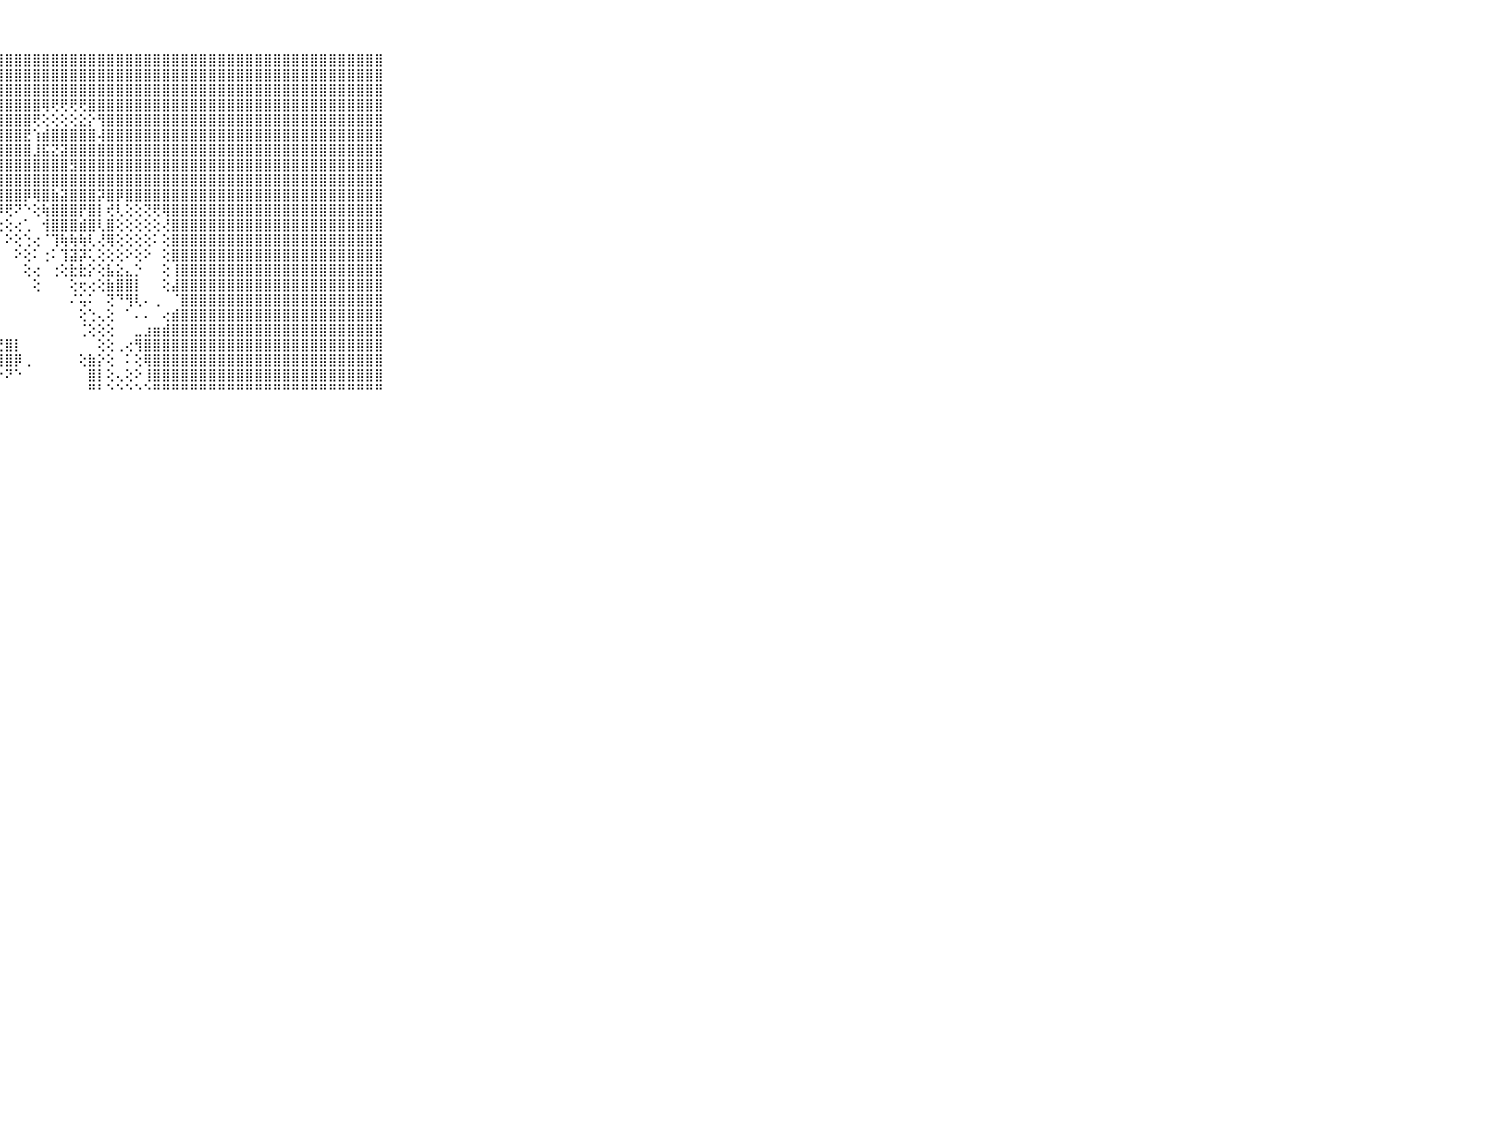

⠀⠀⠀⠀⠀⠀⠀⠀⠀⠀⠀⣿⣿⣿⣿⣿⣿⣿⣿⣿⣿⣿⣿⣿⣿⣿⣿⣿⣿⣿⣿⣿⣿⣿⣿⣿⣿⣿⣿⣿⣿⣿⣿⣿⣿⣿⣿⣿⣿⣿⣿⣿⣿⣿⣿⣿⣿⣿⣿⣿⣿⣿⣿⣿⣿⣿⣿⣿⣿⠀⠀⠀⠀⠀⠀⠀⠀⠀⠀⠀⠀
⠀⠀⠀⠀⠀⠀⠀⠀⠀⠀⠀⣿⣿⣿⣿⣿⣿⣿⣿⣿⣿⣿⣿⣿⣿⣿⣿⣿⣿⣿⣿⣿⣿⣿⣿⣿⣿⣿⣿⣿⣿⣿⣿⣿⣿⣿⣿⣿⣿⣿⣿⣿⣿⣿⣿⣿⣿⣿⣿⣿⣿⣿⣿⣿⣿⣿⣿⣿⣿⠀⠀⠀⠀⠀⠀⠀⠀⠀⠀⠀⠀
⠀⠀⠀⠀⠀⠀⠀⠀⠀⠀⠀⣿⣿⣿⣿⣿⣿⣿⣿⣿⣿⣿⣿⣿⣿⣿⣿⣿⣿⣿⣿⣿⣿⣿⣿⣿⣿⣿⣿⣿⣿⣿⣿⣿⣿⣿⣿⣿⣿⣿⣿⣿⣿⣿⣿⣿⣿⣿⣿⣿⣿⣿⣿⣿⣿⣿⣿⣿⣿⠀⠀⠀⠀⠀⠀⠀⠀⠀⠀⠀⠀
⠀⠀⠀⠀⠀⠀⠀⠀⠀⠀⠀⣿⣿⣿⣿⣿⣿⣿⣿⣿⣿⣿⣿⣿⣿⣿⣿⣿⣿⣿⣿⣿⢿⢟⢟⢟⢟⣿⣿⣿⣿⣿⣿⣿⣿⣿⣿⣿⣿⣿⣿⣿⣿⣿⣿⣿⣿⣿⣿⣿⣿⣿⣿⣿⣿⣿⣿⣿⣿⠀⠀⠀⠀⠀⠀⠀⠀⠀⠀⠀⠀
⠀⠀⠀⠀⠀⠀⠀⠀⠀⠀⠀⣿⣿⣿⣿⣿⣿⣿⣿⣿⣿⣿⣿⣿⣿⣿⣿⣿⣿⣿⣿⢟⢕⢕⢕⢕⣕⡕⢻⣿⣿⣿⣿⣿⣿⣿⣿⣿⣿⣿⣿⣿⣿⣿⣿⣿⣿⣿⣿⣿⣿⣿⣿⣿⣿⣿⣿⣿⣿⠀⠀⠀⠀⠀⠀⠀⠀⠀⠀⠀⠀
⠀⠀⠀⠀⠀⠀⠀⠀⠀⠀⠀⣿⣿⣿⣿⣿⣿⣿⣿⣿⣿⣿⣿⣿⣿⣿⣿⣿⣿⣿⣟⢱⣾⣿⣿⣿⣿⣿⢼⣿⣿⣿⣿⣿⣿⣿⣿⣿⣿⣿⣿⣿⣿⣿⣿⣿⣿⣿⣿⣿⣿⣿⣿⣿⣿⣿⣿⣿⣿⠀⠀⠀⠀⠀⠀⠀⠀⠀⠀⠀⠀
⠀⠀⠀⠀⠀⠀⠀⠀⠀⠀⠀⣿⣿⣿⣿⣿⣿⣿⣿⣿⣿⣿⣿⣿⣿⣿⣿⣿⣿⣿⣿⣸⣯⣝⣽⣿⣿⣿⣿⣿⣿⣿⣿⣿⣿⣿⣿⣿⣿⣿⣿⣿⣿⣿⣿⣿⣿⣿⣿⣿⣿⣿⣿⣿⣿⣿⣿⣿⣿⠀⠀⠀⠀⠀⠀⠀⠀⠀⠀⠀⠀
⠀⠀⠀⠀⠀⠀⠀⠀⠀⠀⠀⣿⣿⣿⣿⣿⣿⣿⣿⣿⣿⣿⣿⣿⣿⣿⣿⣿⣿⣿⣿⣿⣿⣿⣿⣻⣿⣿⣿⣿⣿⣿⣿⣿⣿⣿⣿⣿⣿⣿⣿⣿⣿⣿⣿⣿⣿⣿⣿⣿⣿⣿⣿⣿⣿⣿⣿⣿⣿⠀⠀⠀⠀⠀⠀⠀⠀⠀⠀⠀⠀
⠀⠀⠀⠀⠀⠀⠀⠀⠀⠀⠀⣿⣿⣿⣿⣿⣿⣿⣿⣿⣿⣿⣿⣿⣿⣿⣿⣿⣿⣿⣿⣿⣿⣿⣿⣿⣿⣿⣿⣿⣿⣿⣿⣿⣿⣿⣿⣿⣿⣿⣿⣿⣿⣿⣿⣿⣿⣿⣿⣿⣿⣿⣿⣿⣿⣿⣿⣿⣿⠀⠀⠀⠀⠀⠀⠀⠀⠀⠀⠀⠀
⠀⠀⠀⠀⠀⠀⠀⠀⠀⠀⠀⣿⣿⣿⣿⣿⣿⣿⣿⣿⣿⣿⣿⣿⣿⣿⣿⣿⣿⣿⡿⢿⣿⣷⣽⣿⣿⣿⡽⣿⡿⣿⣿⣿⣿⣿⣿⣿⣿⣿⣿⣿⣿⣿⣿⣿⣿⣿⣿⣿⣿⣿⣿⣿⣿⣿⣿⣿⣿⠀⠀⠀⠀⠀⠀⠀⠀⠀⠀⠀⠀
⠀⠀⠀⠀⠀⠀⠀⠀⠀⠀⠀⣿⣿⣿⣿⣿⣿⣿⣿⣿⣿⣿⣿⣿⣿⣿⣿⡿⢟⠝⠑⢕⢷⣿⣿⣿⡟⣿⡇⢞⢇⢕⢕⢝⢟⢿⣿⣿⣿⣿⣿⣿⣿⣿⣿⣿⣿⣿⣿⣿⣿⣿⣿⣿⣿⣿⣿⣿⣿⠀⠀⠀⠀⠀⠀⠀⠀⠀⠀⠀⠀
⠀⠀⠀⠀⠀⠀⠀⠀⠀⠀⠀⣿⣿⣿⣿⣿⣿⣿⣿⣿⣿⣿⣿⣿⢟⢏⠕⢕⢕⢔⢁⠀⢺⣿⣿⣿⣾⣿⢇⣿⢕⢕⢕⢕⢕⢜⣿⣿⣿⣿⣿⣿⣿⣿⣿⣿⣿⣿⣿⣿⣿⣿⣿⣿⣿⣿⣿⣿⣿⠀⠀⠀⠀⠀⠀⠀⠀⠀⠀⠀⠀
⠀⠀⠀⠀⠀⠀⠀⠀⠀⠀⠀⣿⣿⣿⣿⣿⣿⣿⣿⣿⣿⣿⣿⣿⢕⠁⠀⠁⠕⢕⢑⢔⠈⢹⢷⢷⢷⢇⢜⢿⢕⢕⢕⢕⠅⢕⣿⣿⣿⣿⣿⣿⣿⣿⣿⣿⣿⣿⣿⣿⣿⣿⣿⣿⣿⣿⣿⣿⣿⠀⠀⠀⠀⠀⠀⠀⠀⠀⠀⠀⠀
⠀⠀⠀⠀⠀⠀⠀⠀⠀⠀⠀⣿⣿⣿⣿⣿⣿⣿⣿⣿⣿⣿⣿⡇⠁⠀⠀⠀⠀⠕⢕⠅⢐⠅⢹⣽⡽⢅⢕⢕⢕⠕⢕⠕⠀⢕⣿⣿⣿⣿⣿⣿⣿⣿⣿⣿⣿⣿⣿⣿⣿⣿⣿⣿⣿⣿⣿⣿⣿⠀⠀⠀⠀⠀⠀⠀⠀⠀⠀⠀⠀
⠀⠀⠀⠀⠀⠀⠀⠀⠀⠀⠀⣿⣿⣿⣿⣿⣿⣿⣿⣿⣿⣿⣿⢇⠀⠀⠀⠀⠀⠀⢕⢔⠀⢐⢕⣗⣗⡕⢕⣧⣕⣄⡑⠀⠀⢕⢸⣿⣿⣿⣿⣿⣿⣿⣿⣿⣿⣿⣿⣿⣿⣿⣿⣿⣿⣿⣿⣿⣿⠀⠀⠀⠀⠀⠀⠀⠀⠀⠀⠀⠀
⠀⠀⠀⠀⠀⠀⠀⠀⠀⠀⠀⣿⣿⣿⣿⣿⣿⣿⣿⣿⣿⣿⣿⢕⠀⠀⠀⠀⠀⠀⠀⢕⠀⠀⠀⢕⢖⢔⢕⣷⣿⣿⡇⠀⠀⢕⣼⣿⣿⣿⣿⣿⣿⣿⣿⣿⣿⣿⣿⣿⣿⣿⣿⣿⣿⣿⣿⣿⣿⠀⠀⠀⠀⠀⠀⠀⠀⠀⠀⠀⠀
⠀⠀⠀⠀⠀⠀⠀⠀⠀⠀⠀⣿⣿⣿⣿⣿⣿⣿⣿⣿⣿⣿⣿⢕⠀⠀⠀⠀⠀⠀⠀⠀⠀⠀⠀⠌⢥⠅⠀⢝⠙⢻⢇⠄⢀⠀⠈⣿⣿⣿⣿⣿⣿⣿⣿⣿⣿⣿⣿⣿⣿⣿⣿⣿⣿⣿⣿⣿⣿⠀⠀⠀⠀⠀⠀⠀⠀⠀⠀⠀⠀
⠀⠀⠀⠀⠀⠀⠀⠀⠀⠀⠀⣿⣿⣿⣿⣿⣿⣿⣿⣿⣿⣿⡟⠀⠀⠀⠀⠀⠀⠀⠀⠀⠀⠀⠀⠀⢕⢑⢄⢕⠀⠁⠄⠄⠀⢔⣾⣿⣿⣿⣿⣿⣿⣿⣿⣿⣿⣿⣿⣿⣿⣿⣿⣿⣿⣿⣿⣿⣿⠀⠀⠀⠀⠀⠀⠀⠀⠀⠀⠀⠀
⠀⠀⠀⠀⠀⠀⠀⠀⠀⠀⠀⣿⣿⣿⣿⣿⣿⣿⣿⣿⣿⣿⣧⠁⠀⠀⠀⠀⠀⠀⠀⠀⠀⠀⠀⠀⢈⢕⢕⢕⠀⠀⣀⣰⣶⣾⣿⣿⣿⣿⣿⣿⣿⣿⣿⣿⣿⣿⣿⣿⣿⣿⣿⣿⣿⣿⣿⣿⣿⠀⠀⠀⠀⠀⠀⠀⠀⠀⠀⠀⠀
⠀⠀⠀⠀⠀⠀⠀⠀⠀⠀⠀⣿⣿⣿⣿⣿⣿⣿⣿⣿⣿⣿⣿⣕⢀⠀⣠⣞⣿⡇⠀⠀⠀⠀⠀⠀⠀⠀⢕⢕⢀⢔⢻⣿⣿⣿⣿⣿⣿⣿⣿⣿⣿⣿⣿⣿⣿⣿⣿⣿⣿⣿⣿⣿⣿⣿⣿⣿⣿⠀⠀⠀⠀⠀⠀⠀⠀⠀⠀⠀⠀
⠀⠀⠀⠀⠀⠀⠀⠀⠀⠀⠀⣿⣿⣿⣿⣿⣿⣿⣿⣿⣿⣿⣿⣿⣷⡕⢟⢿⣿⡿⢀⠀⠀⠀⠀⠀⢕⣷⡕⢕⠀⠅⢕⢿⣿⣿⣿⣿⣿⣿⣿⣿⣿⣿⣿⣿⣿⣿⣿⣿⣿⣿⣿⣿⣿⣿⣿⣿⣿⠀⠀⠀⠀⠀⠀⠀⠀⠀⠀⠀⠀
⠀⠀⠀⠀⠀⠀⠀⠀⠀⠀⠀⣿⣿⣿⣿⣿⣿⣿⣿⣿⣿⣿⣿⣿⣿⡇⠕⠕⠝⠑⠀⠀⠀⠀⠀⠀⠀⣿⡇⢕⢄⢕⠕⢸⣿⣿⣿⣿⣿⣿⣿⣿⣿⣿⣿⣿⣿⣿⣿⣿⣿⣿⣿⣿⣿⣿⣿⣿⣿⠀⠀⠀⠀⠀⠀⠀⠀⠀⠀⠀⠀
⠀⠀⠀⠀⠀⠀⠀⠀⠀⠀⠀⠛⠛⠛⠛⠛⠛⠛⠛⠛⠛⠛⠛⠛⠛⠑⠀⠀⠀⠀⠀⠀⠀⠀⠀⠀⠀⠛⠃⠑⠑⠑⠑⠑⠛⠛⠛⠛⠛⠛⠛⠛⠛⠛⠛⠛⠛⠛⠛⠛⠛⠛⠛⠛⠛⠛⠛⠛⠛⠀⠀⠀⠀⠀⠀⠀⠀⠀⠀⠀⠀